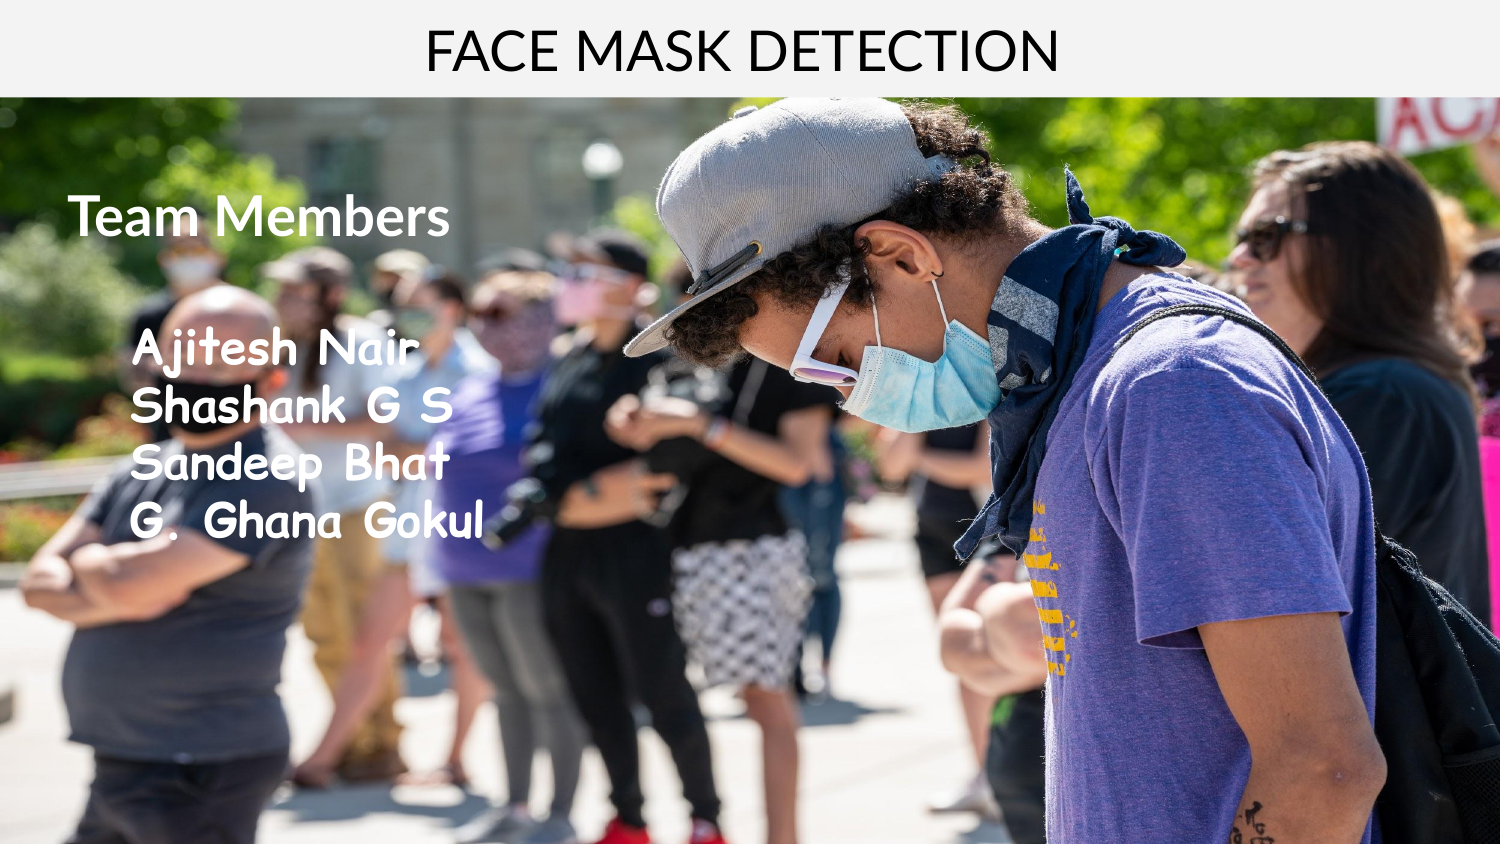

FACE MASK DETECTION
Team Members
Ajitesh Nair
Shashank G S
Sandeep Bhat
G. Ghana Gokul